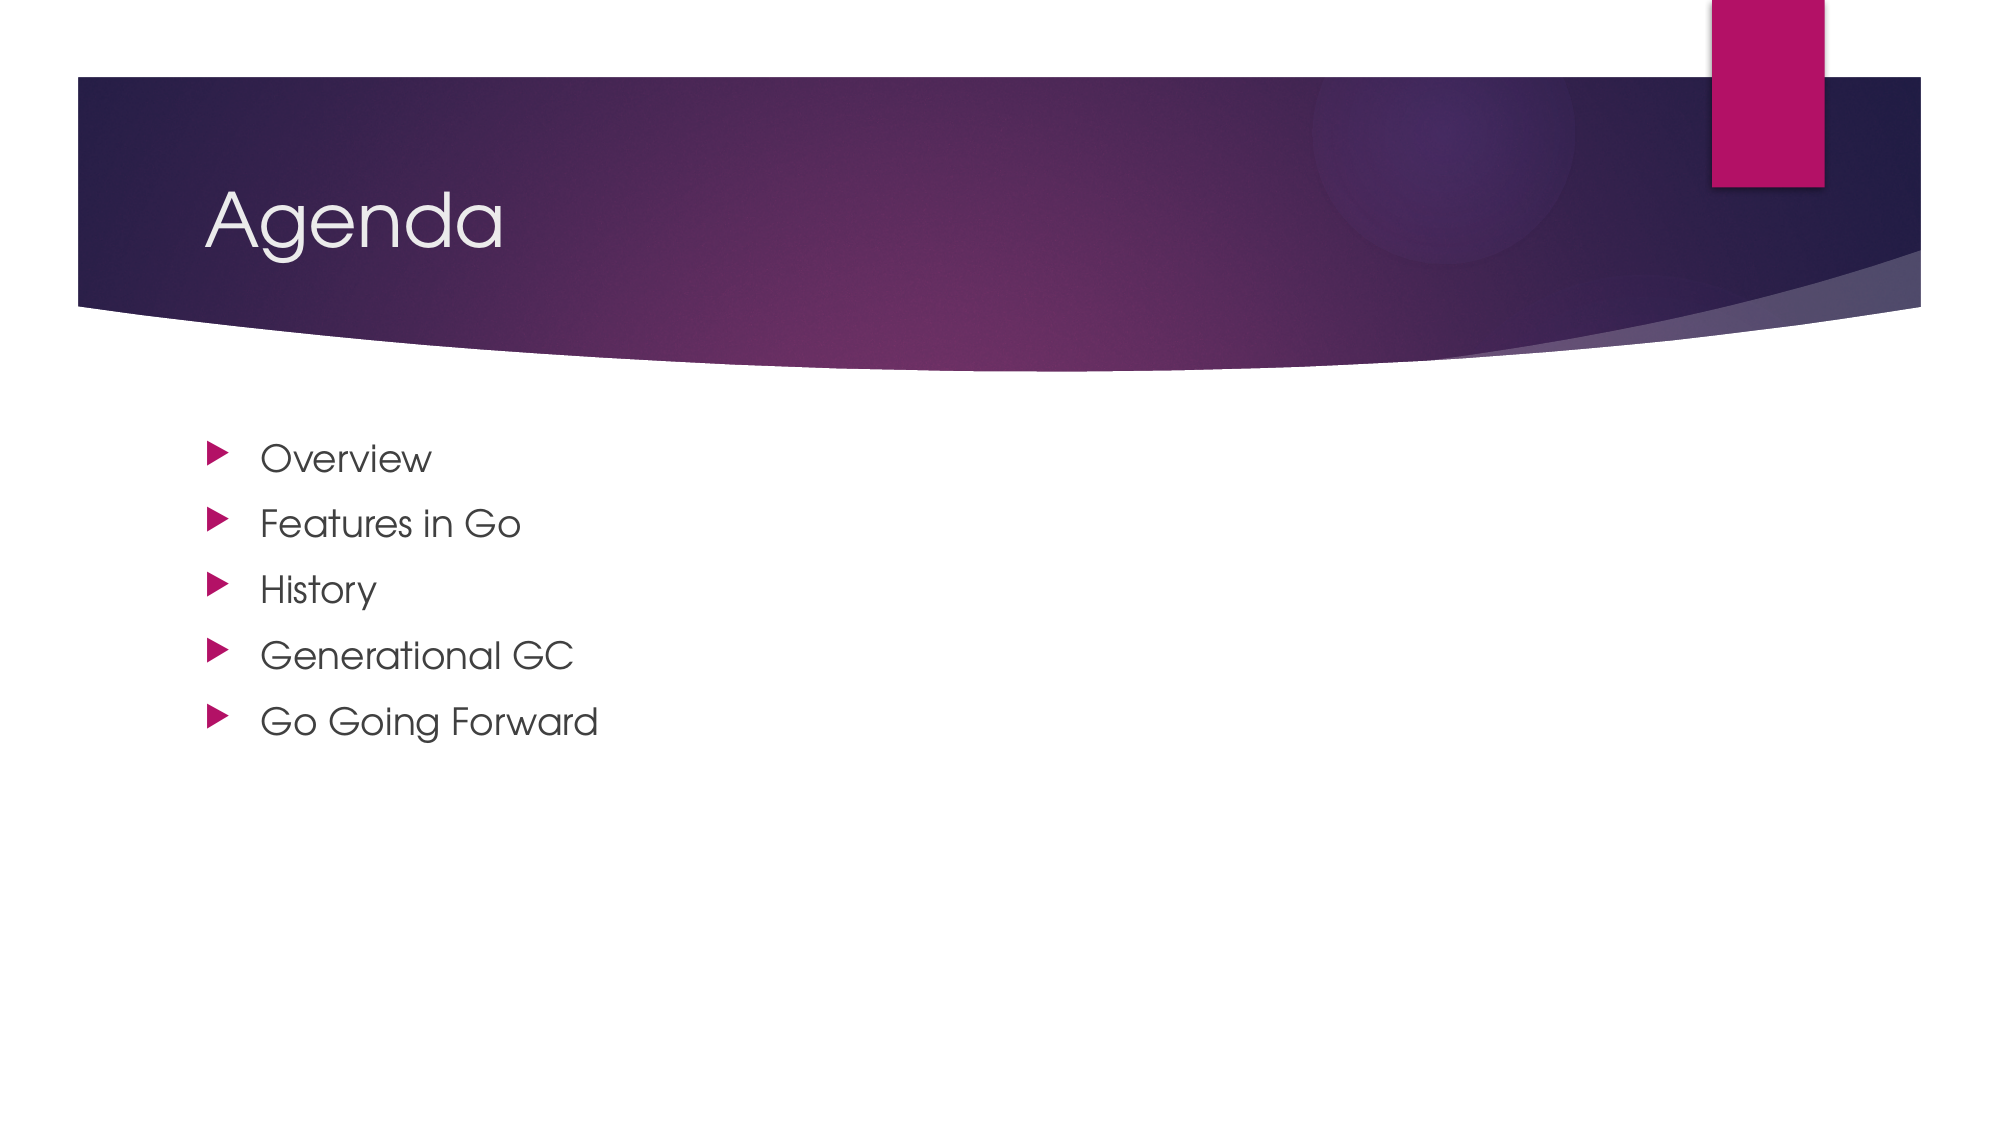

# Agenda
Overview
Features in Go
History
Generational GC
Go Going Forward